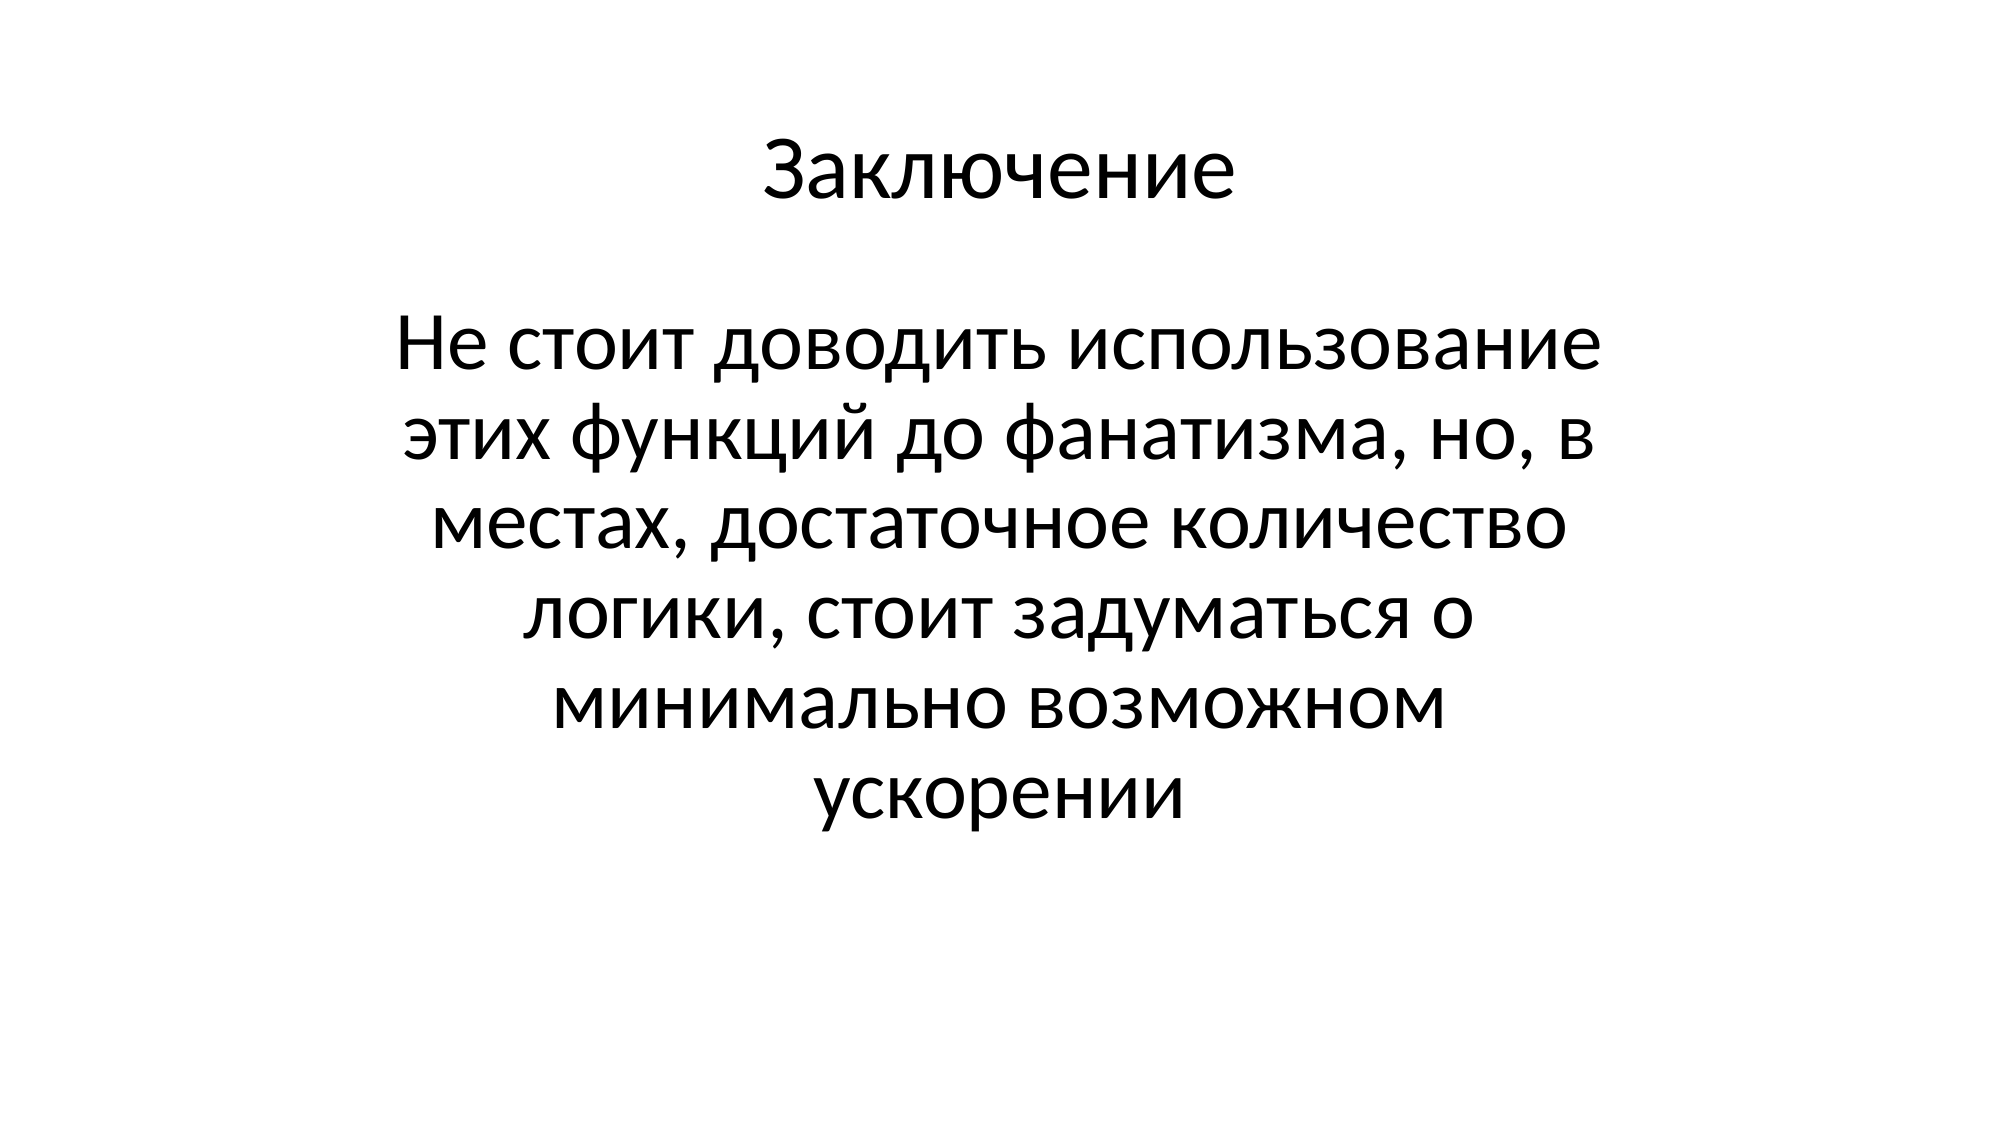

# Заключение
Не стоит доводить использование этих функций до фанатизма, но, в местах, достаточное количество логики, стоит задуматься о минимально возможном ускорении